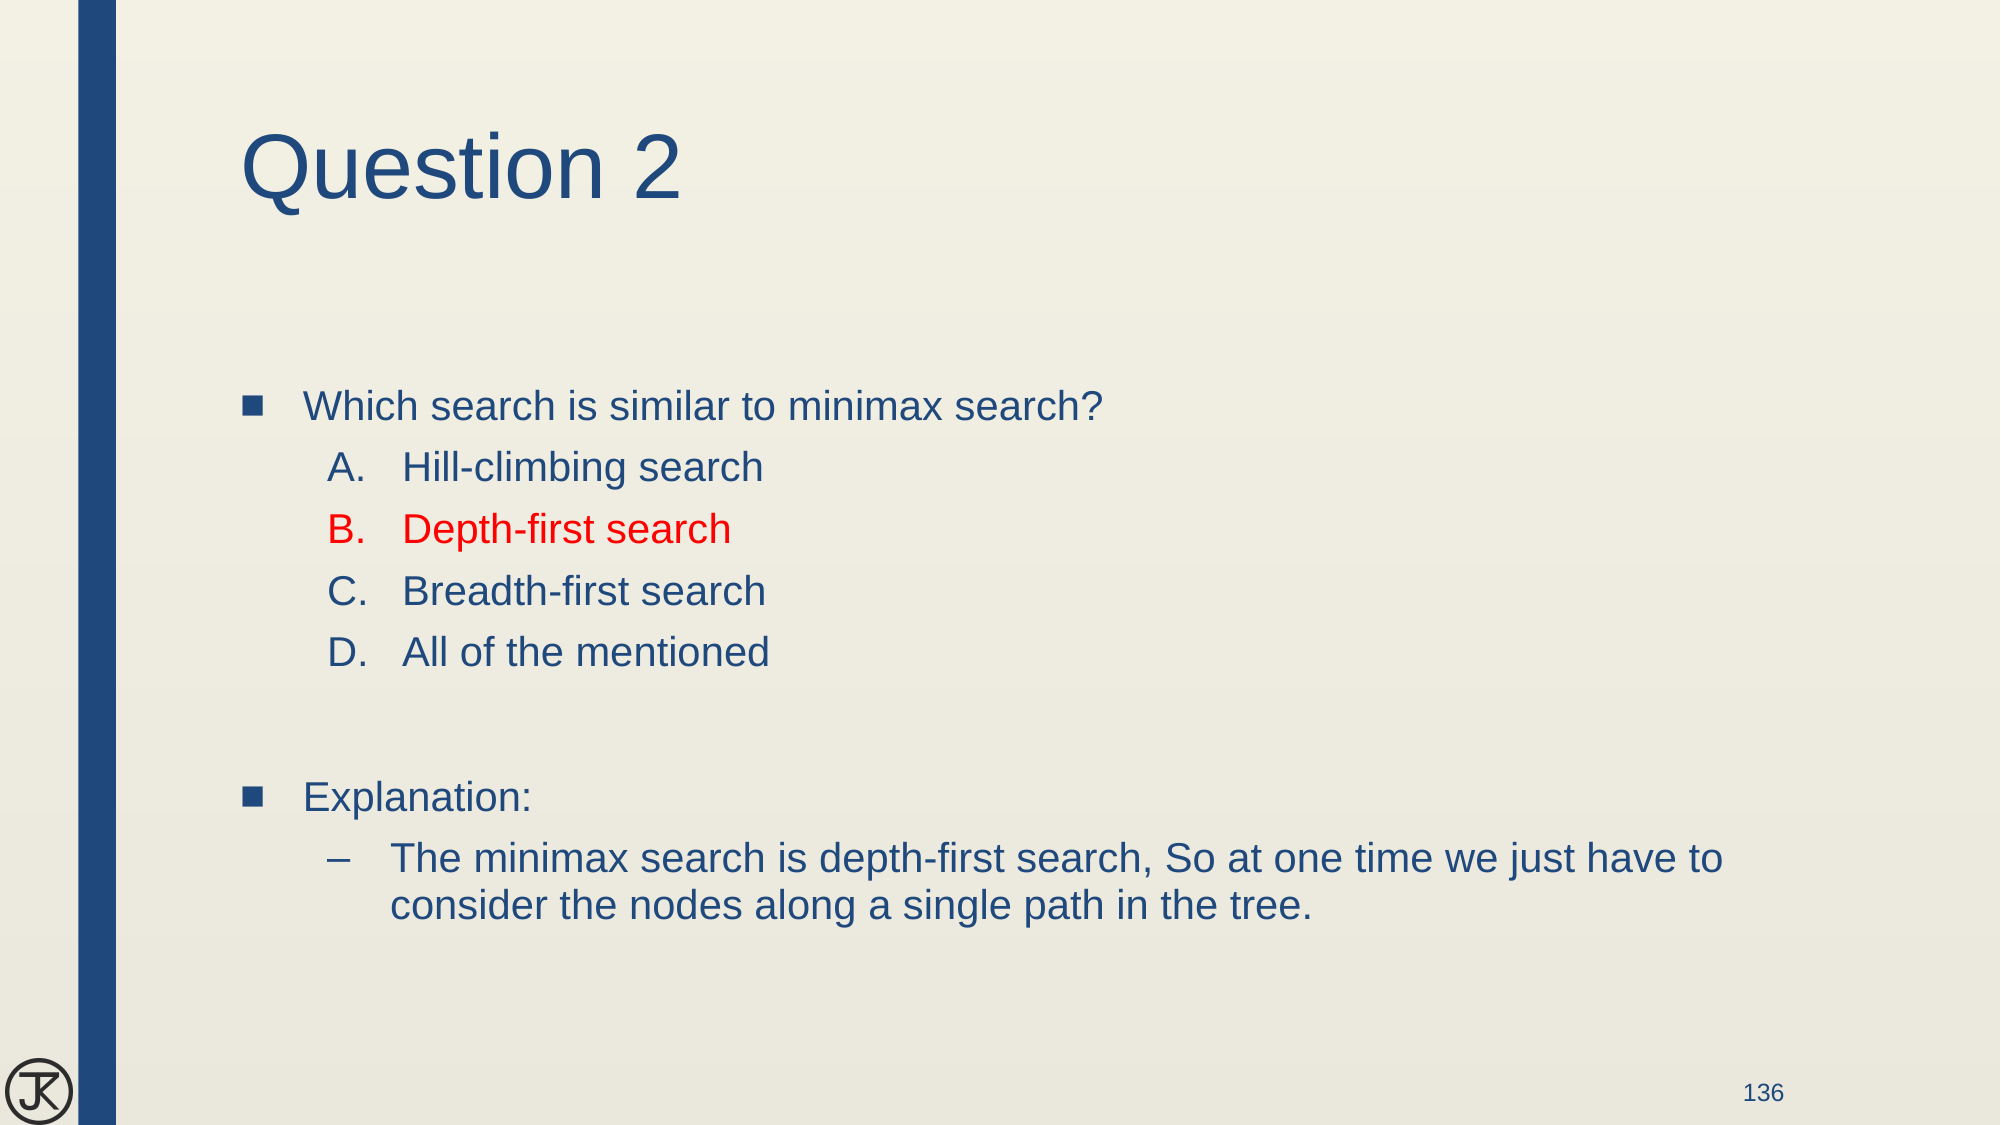

# Question 2
Which search is similar to minimax search?
Hill-climbing search
Depth-first search
Breadth-first search
All of the mentioned

Explanation:
The minimax search is depth-first search, So at one time we just have to consider the nodes along a single path in the tree.
136